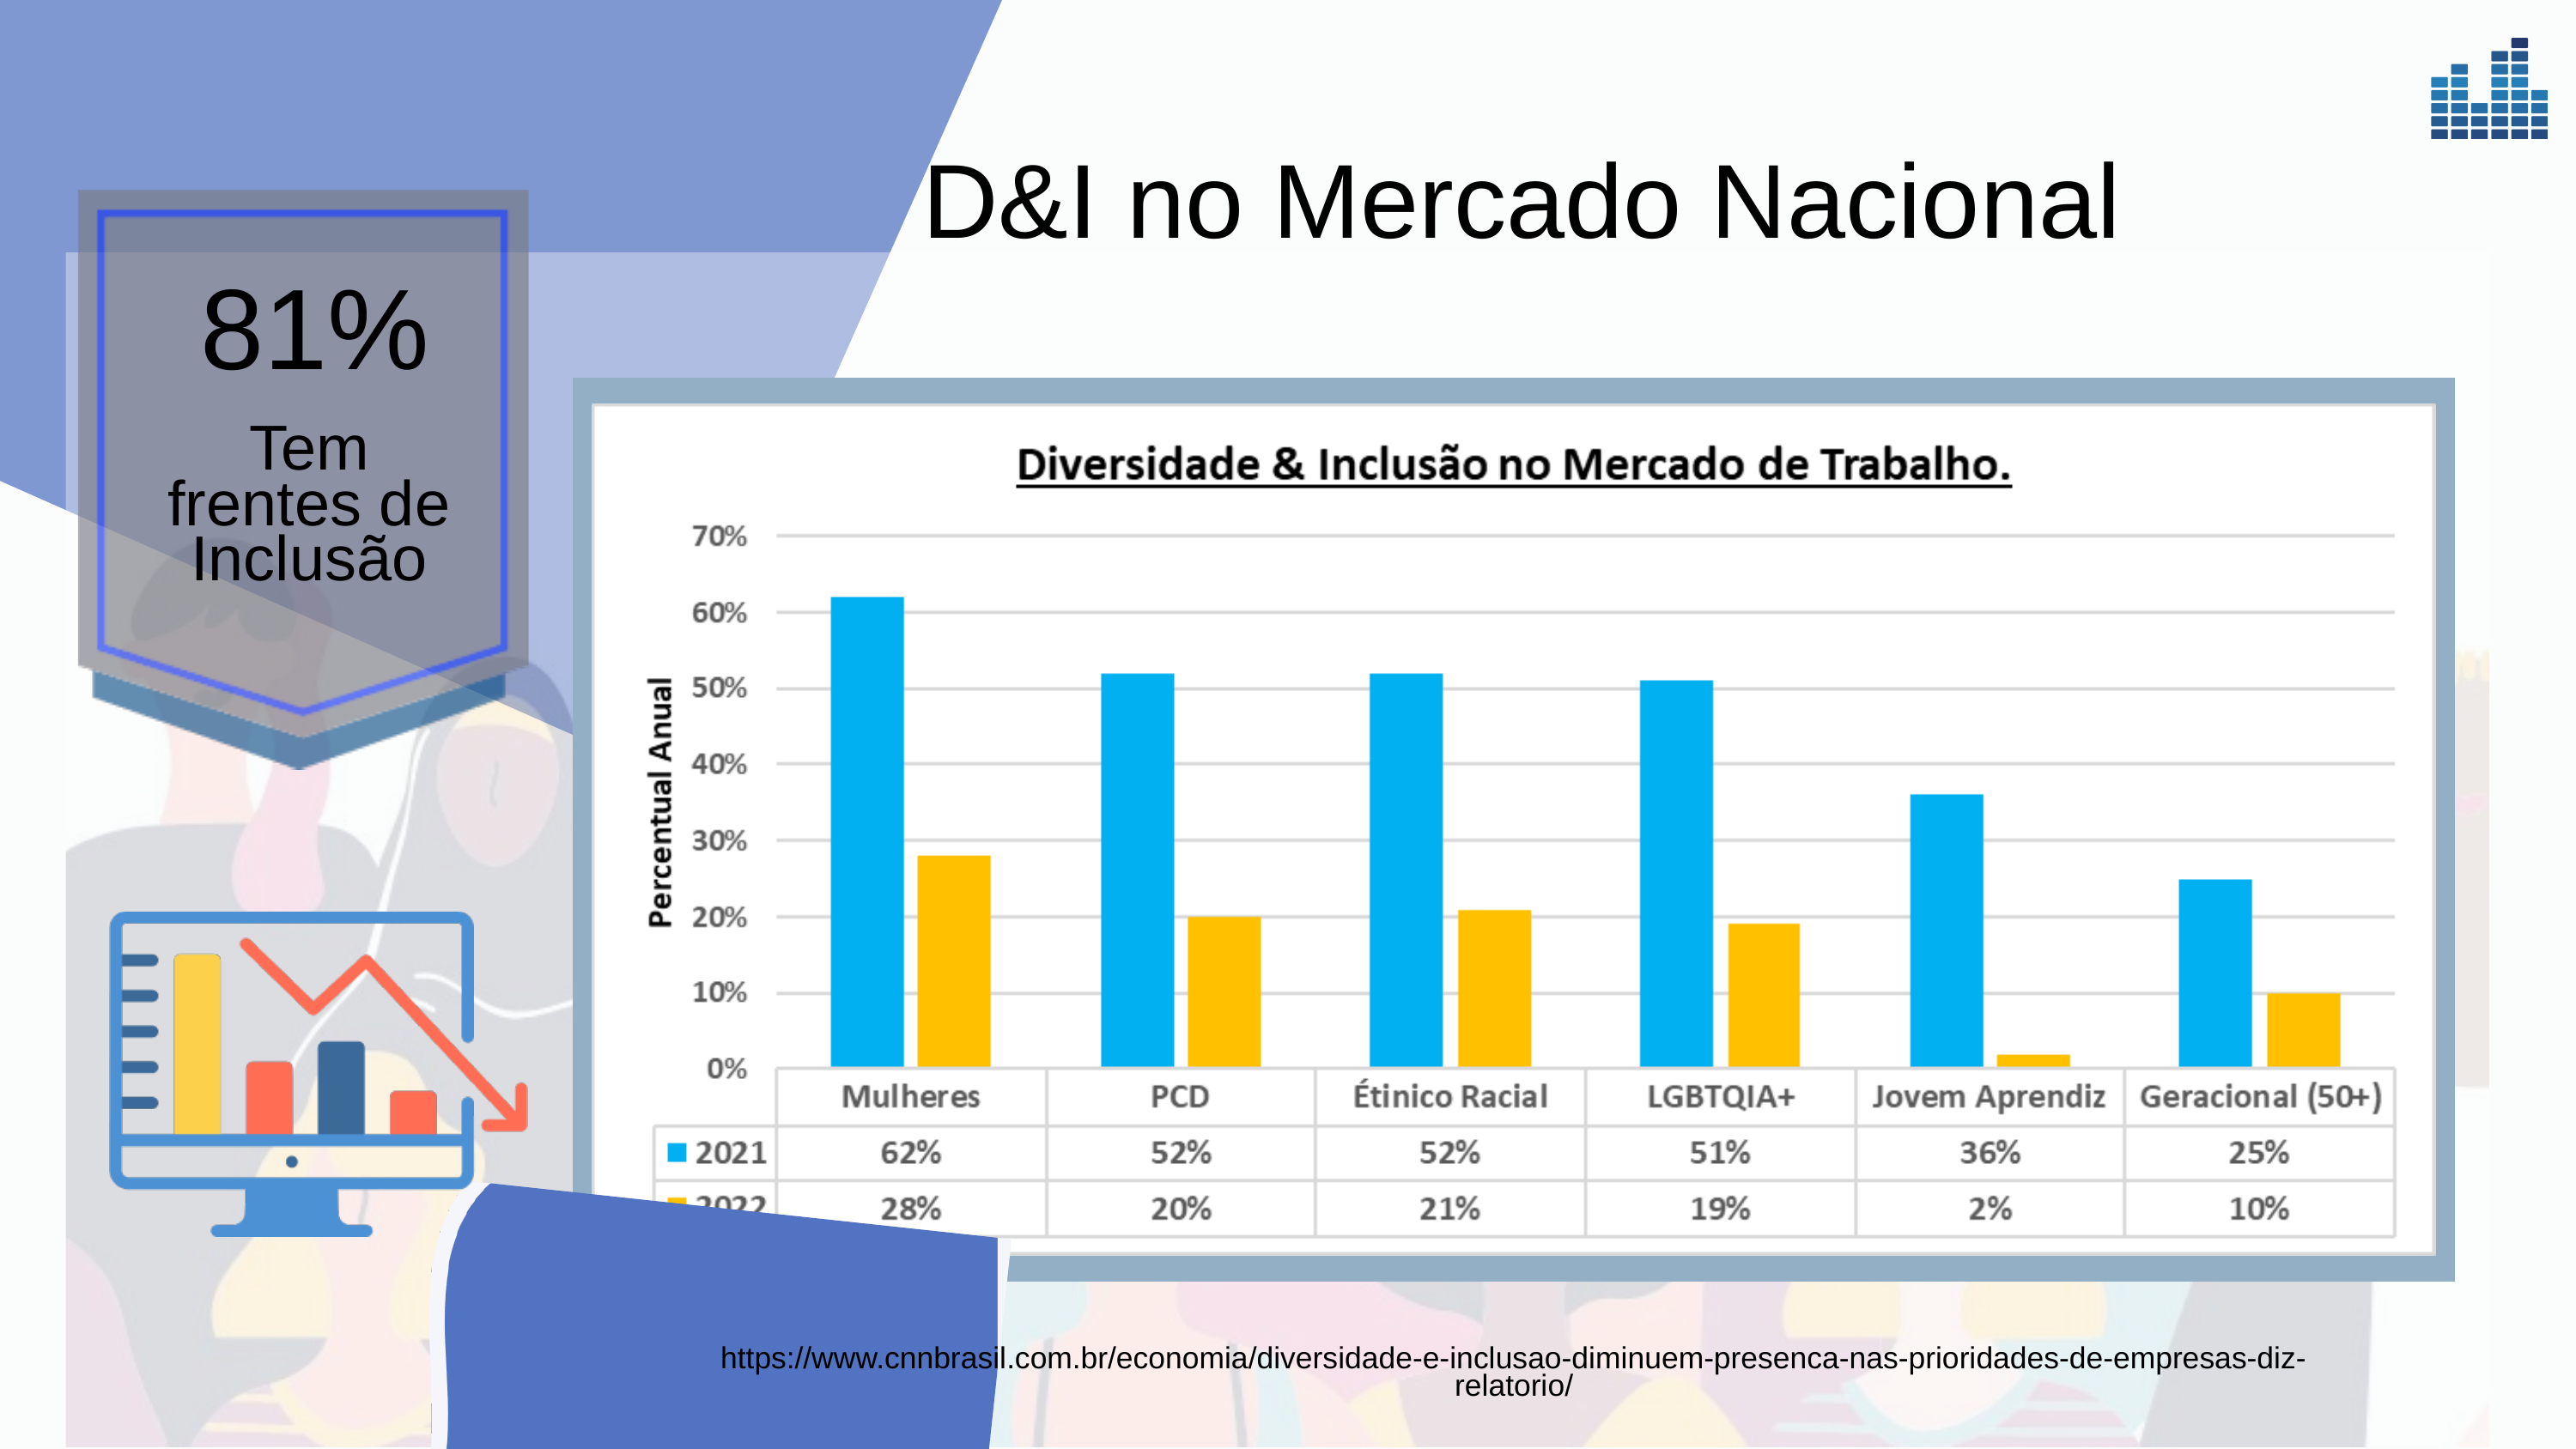

D&I no Mercado Nacional

81%
Tem frentes de Inclusão

https://www.cnnbrasil.com.br/economia/diversidade-e-inclusao-diminuem-presenca-nas-prioridades-de-empresas-diz-relatorio/